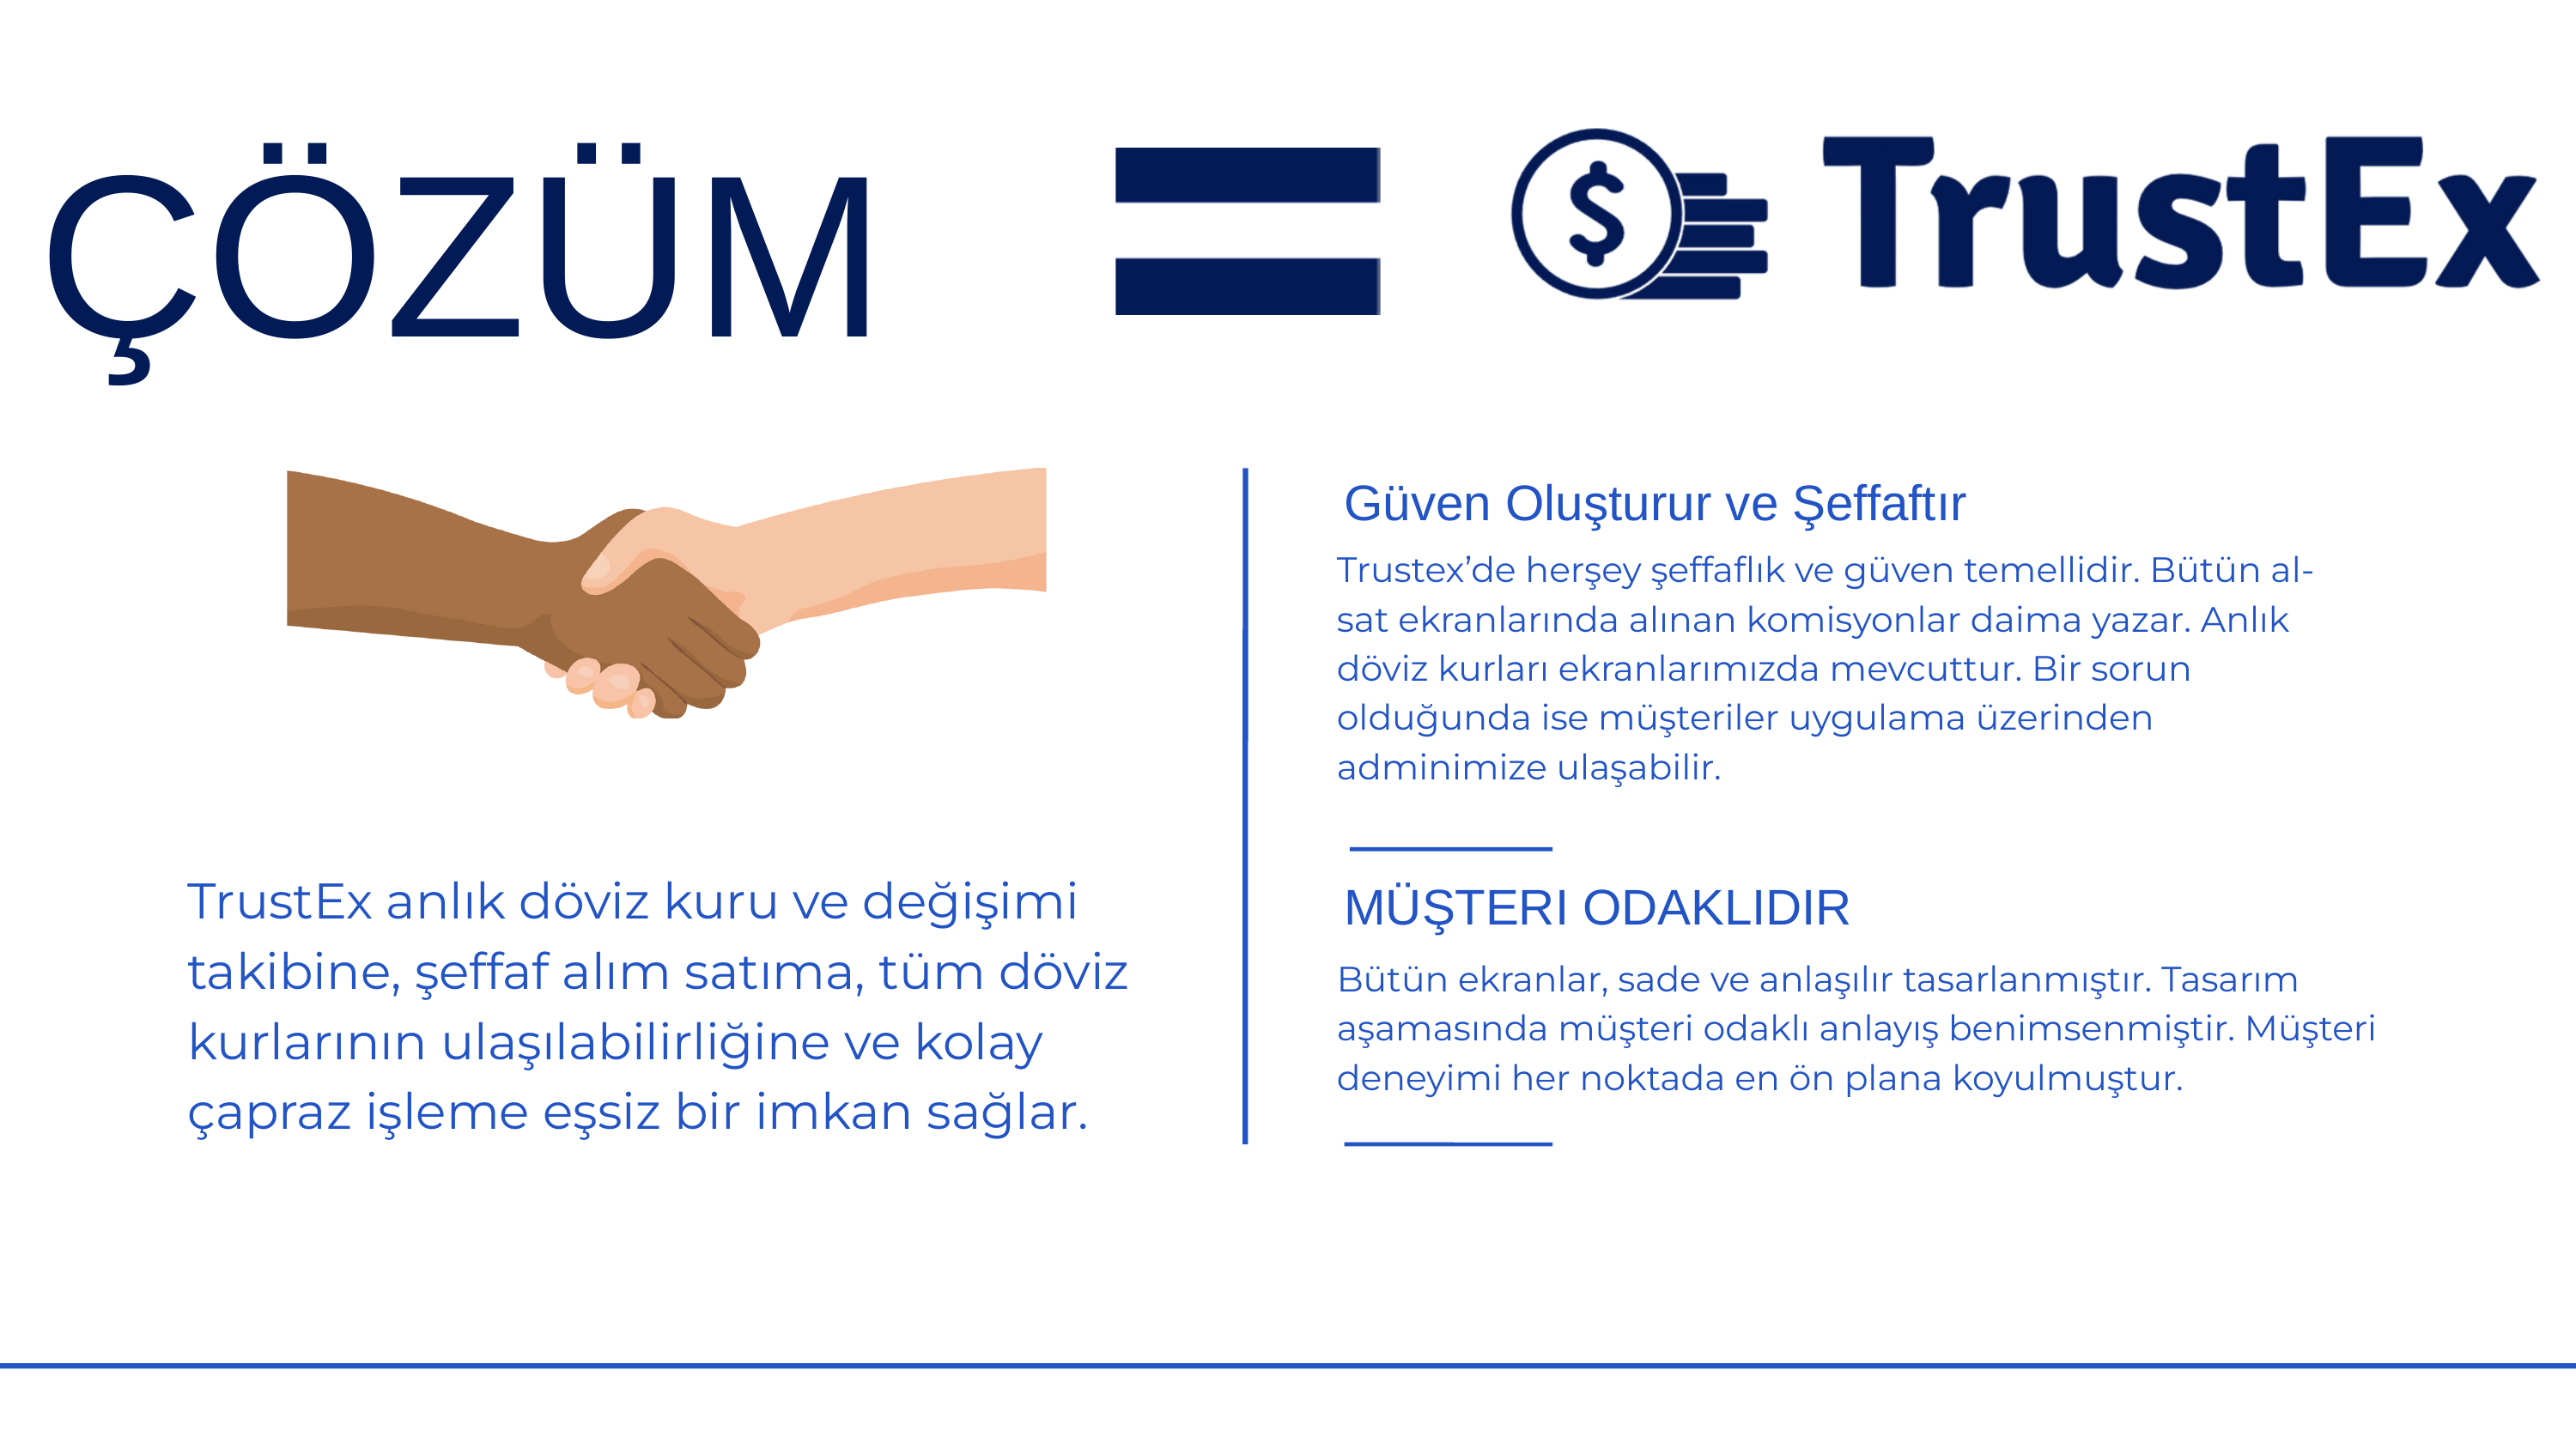

ÇÖZÜM

Güven Oluşturur ve Şeffaftır

Trustex’de herşey şeffaflık ve güven temellidir. Bütün al- sat ekranlarında alınan komisyonlar daima yazar. Anlık döviz kurları ekranlarımızda mevcuttur. Bir sorun olduğunda ise müşteriler uygulama üzerinden adminimize ulaşabilir.

TrustEx anlık döviz kuru ve değişimi takibine, şeffaf alım satıma, tüm döviz kurlarının ulaşılabilirliğine ve kolay çapraz işleme eşsiz bir imkan sağlar.

MÜŞTERI ODAKLIDIR
Bütün ekranlar, sade ve anlaşılır tasarlanmıştır. Tasarım aşamasında müşteri odaklı anlayış benimsenmiştir. Müşteri deneyimi her noktada en ön plana koyulmuştur.